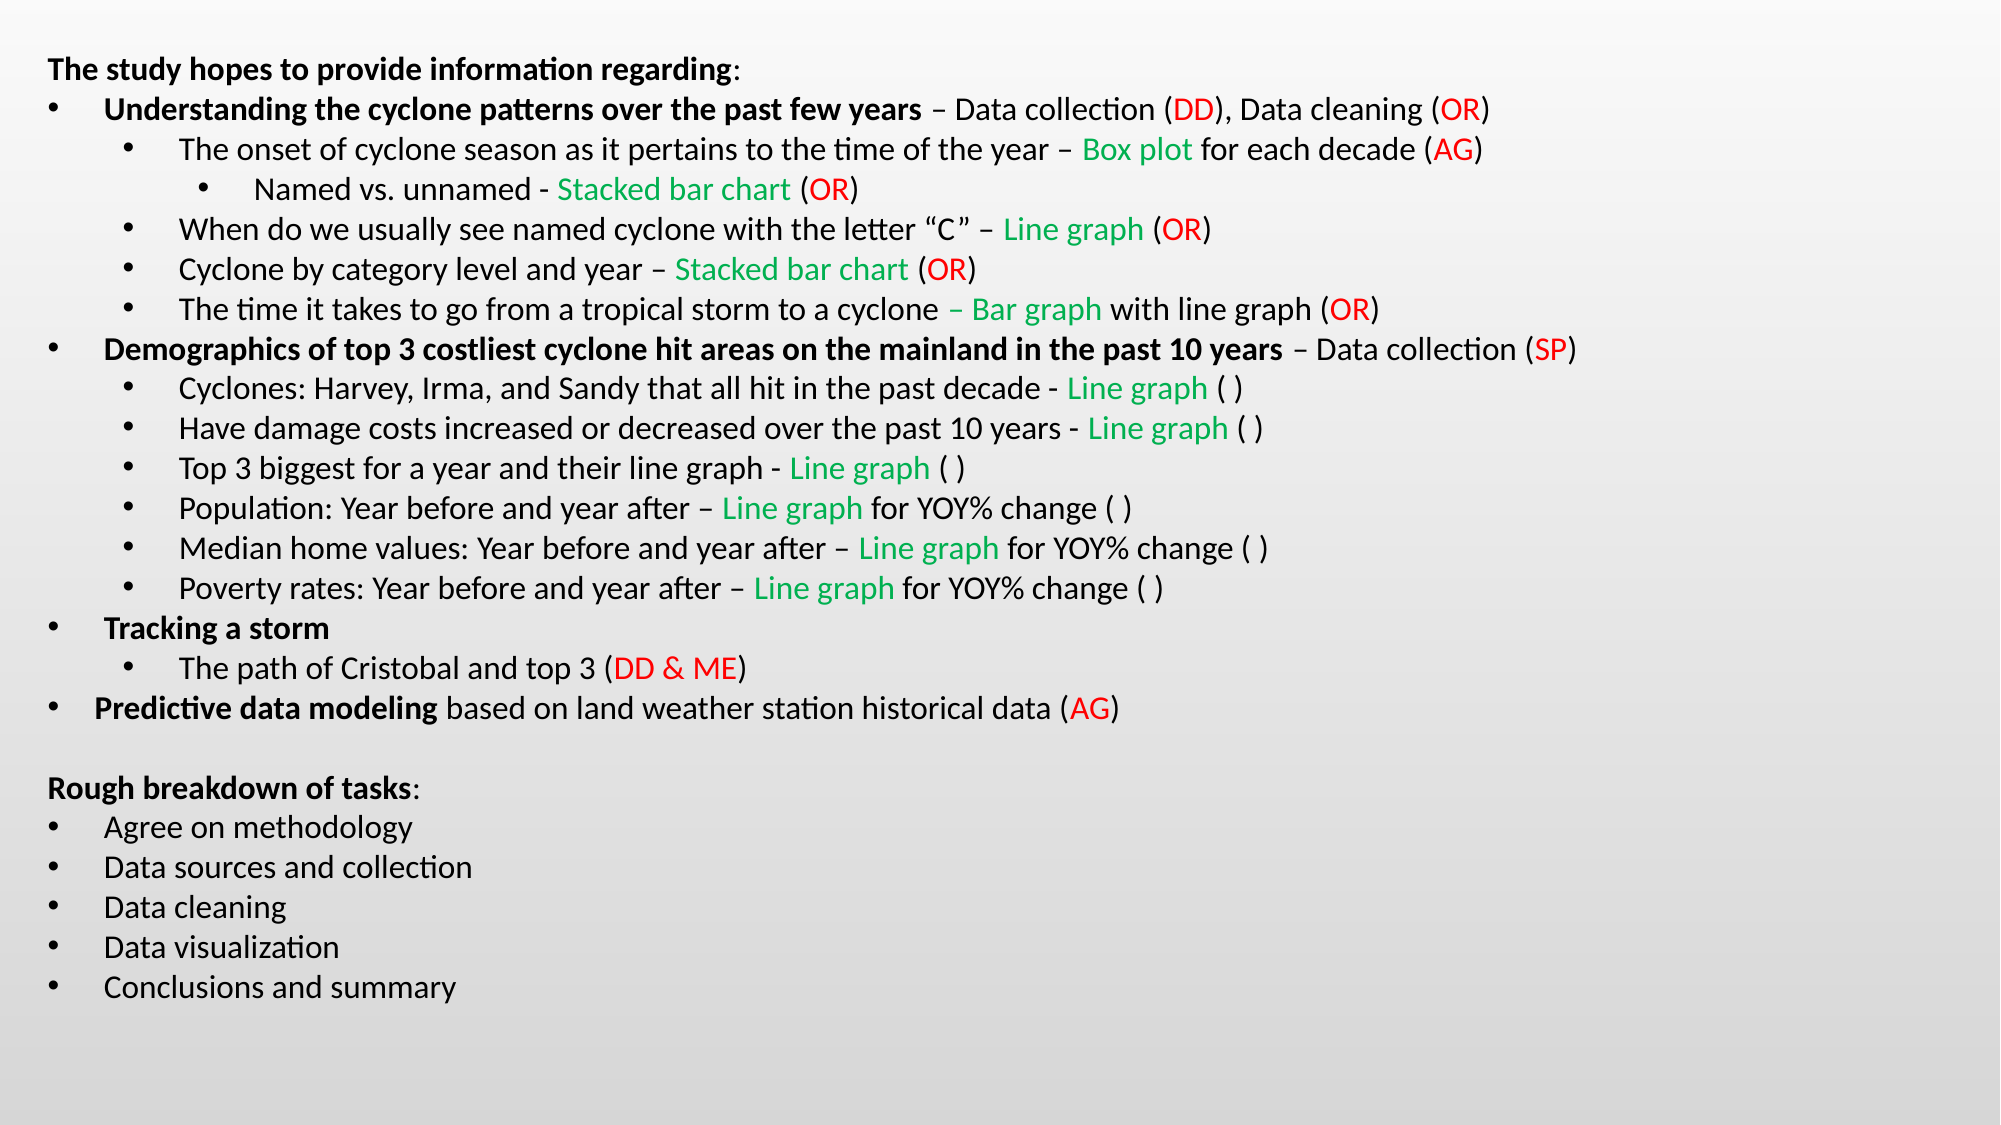

The study hopes to provide information regarding:
Understanding the cyclone patterns over the past few years – Data collection (DD), Data cleaning (OR)
The onset of cyclone season as it pertains to the time of the year – Box plot for each decade (AG)
Named vs. unnamed - Stacked bar chart (OR)
When do we usually see named cyclone with the letter “C” – Line graph (OR)
Cyclone by category level and year – Stacked bar chart (OR)
The time it takes to go from a tropical storm to a cyclone – Bar graph with line graph (OR)
Demographics of top 3 costliest cyclone hit areas on the mainland in the past 10 years – Data collection (SP)
Cyclones: Harvey, Irma, and Sandy that all hit in the past decade - Line graph ( )
Have damage costs increased or decreased over the past 10 years - Line graph ( )
Top 3 biggest for a year and their line graph - Line graph ( )
Population: Year before and year after – Line graph for YOY% change ( )
Median home values: Year before and year after – Line graph for YOY% change ( )
Poverty rates: Year before and year after – Line graph for YOY% change ( )
Tracking a storm
The path of Cristobal and top 3 (DD & ME)
Predictive data modeling based on land weather station historical data (AG)

Rough breakdown of tasks:
Agree on methodology
Data sources and collection
Data cleaning
Data visualization
Conclusions and summary